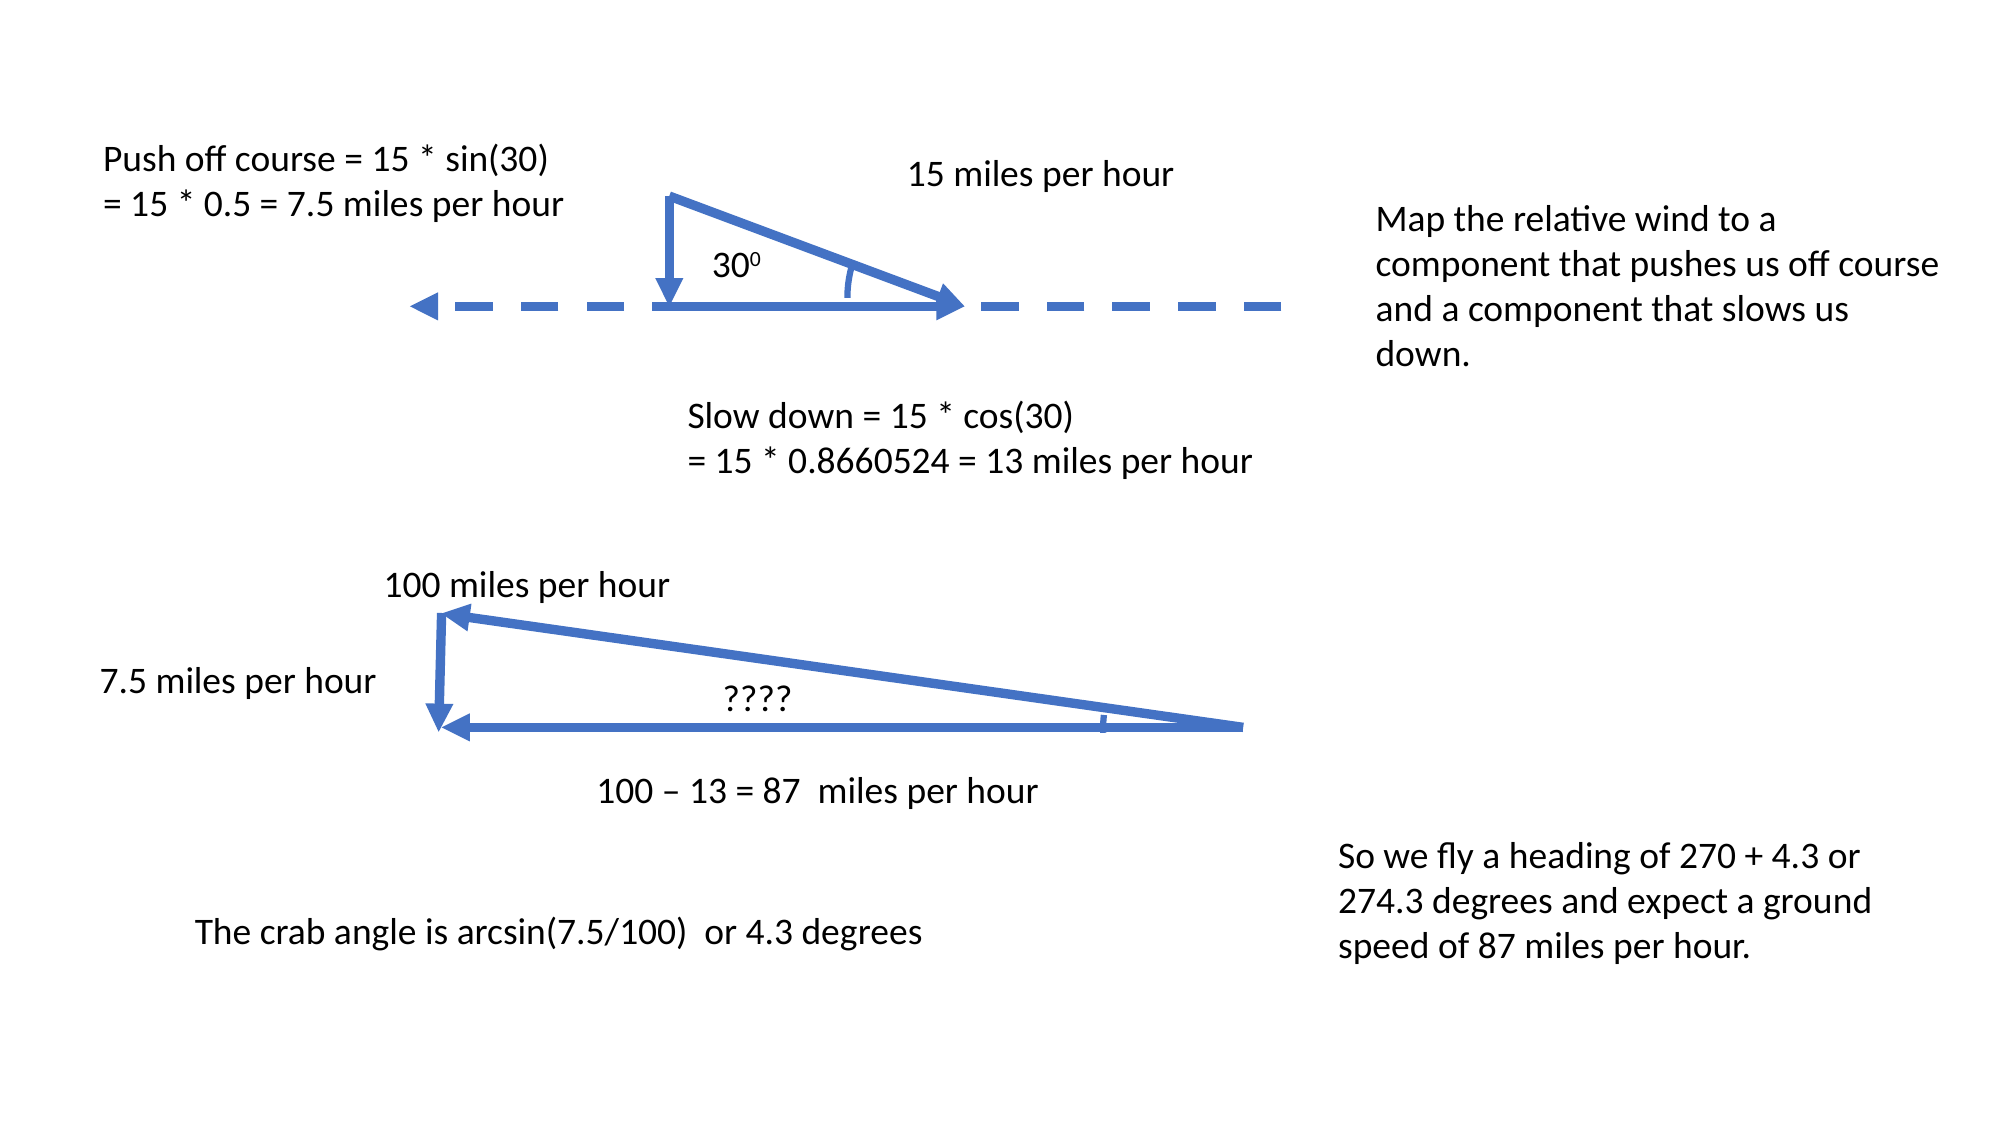

Push off course = 15 * sin(30)
= 15 * 0.5 = 7.5 miles per hour
15 miles per hour
Map the relative wind to a component that pushes us off course and a component that slows us down.

300
Slow down = 15 * cos(30)
= 15 * 0.8660524 = 13 miles per hour
100 miles per hour

7.5 miles per hour
????
100 – 13 = 87  miles per hour
So we fly a heading of 270 + 4.3 or 274.3 degrees and expect a ground speed of 87 miles per hour.
The crab angle is arcsin(7.5/100)  or 4.3 degrees